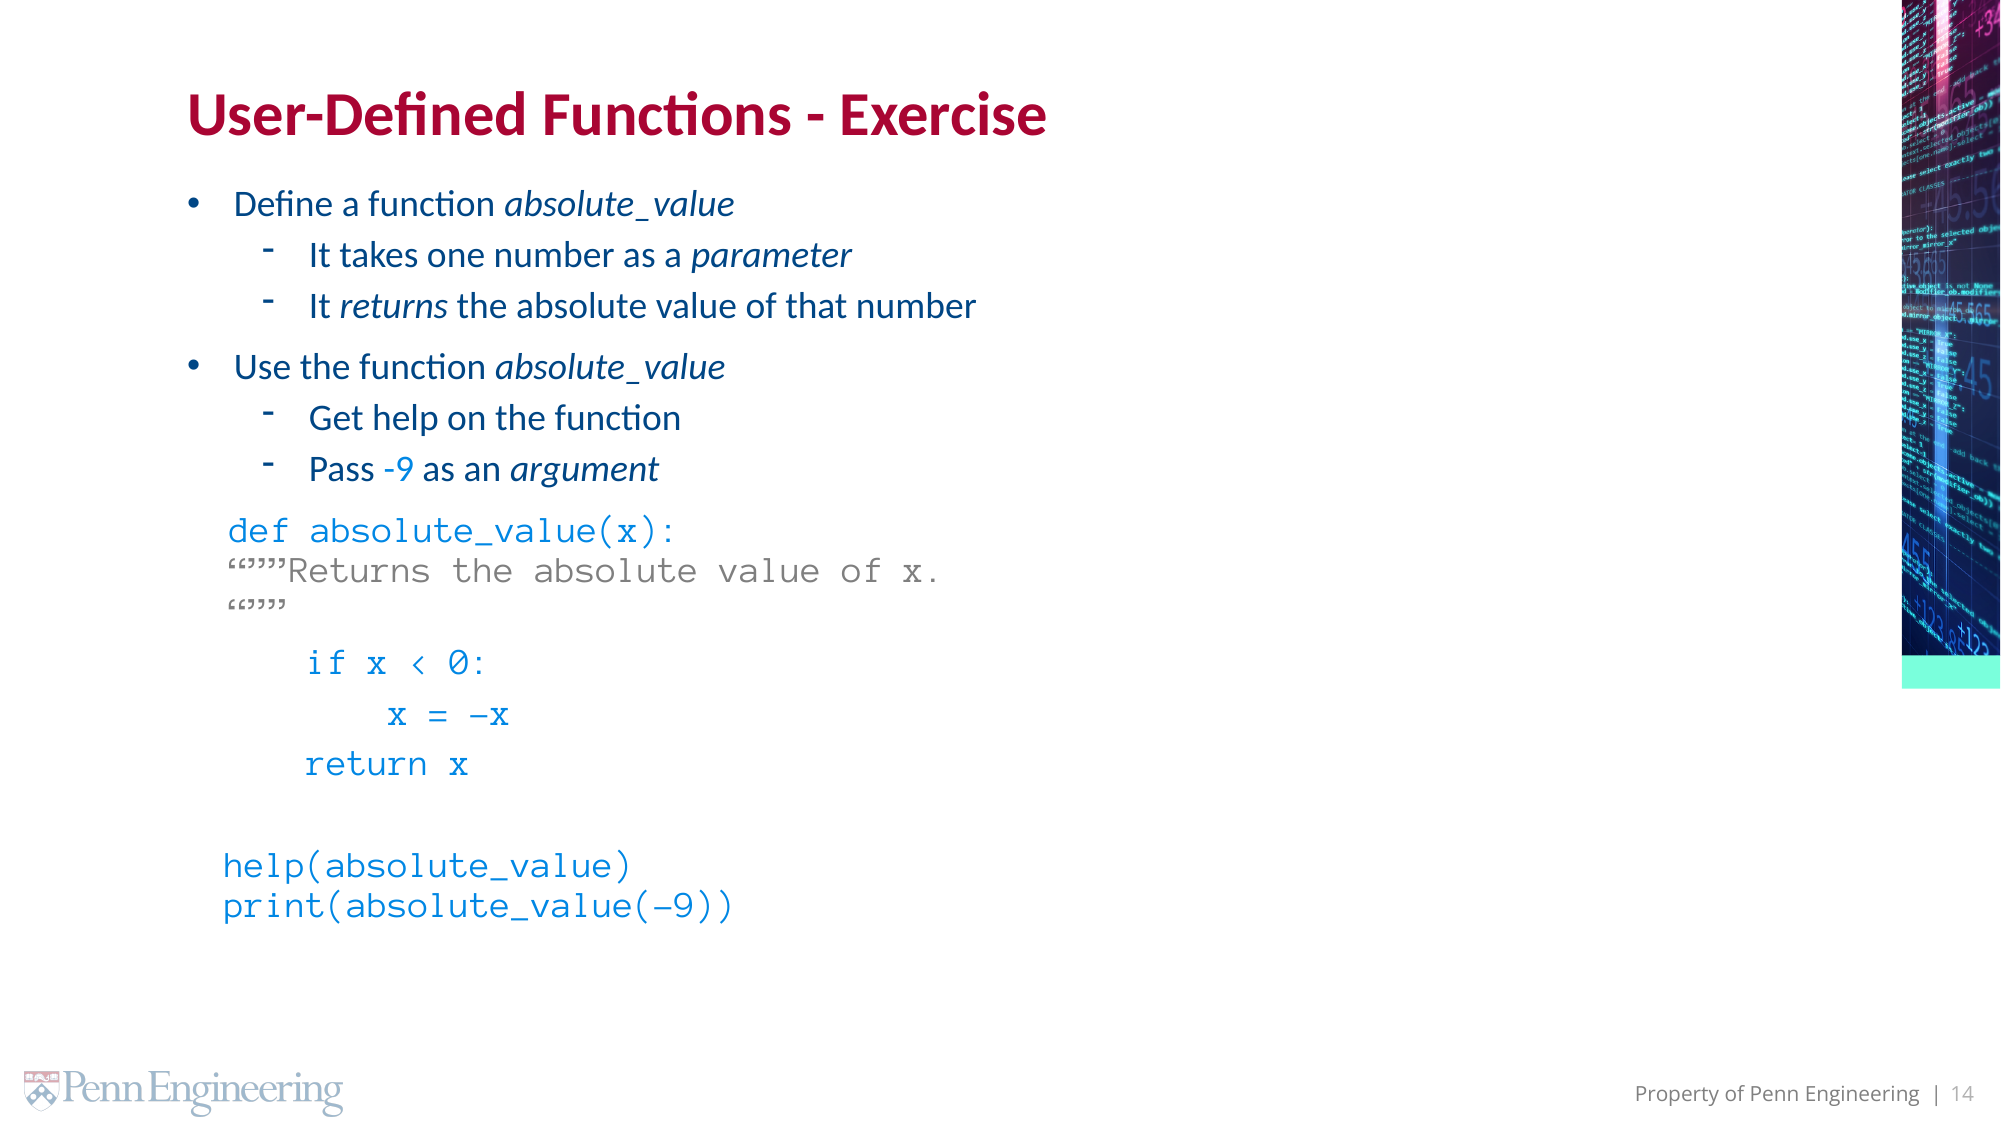

# User-Defined Functions - Exercise
Define a function absolute_value
It takes one number as a parameter
It returns the absolute value of that number
Use the function absolute_value
Get help on the function
Pass -9 as an argument
     def absolute_value(x):
  “””Returns the absolute value of x.
  “””
    if x < 0:
        x = -x
    return x

help(absolute_value)
print(absolute_value(-9))
14